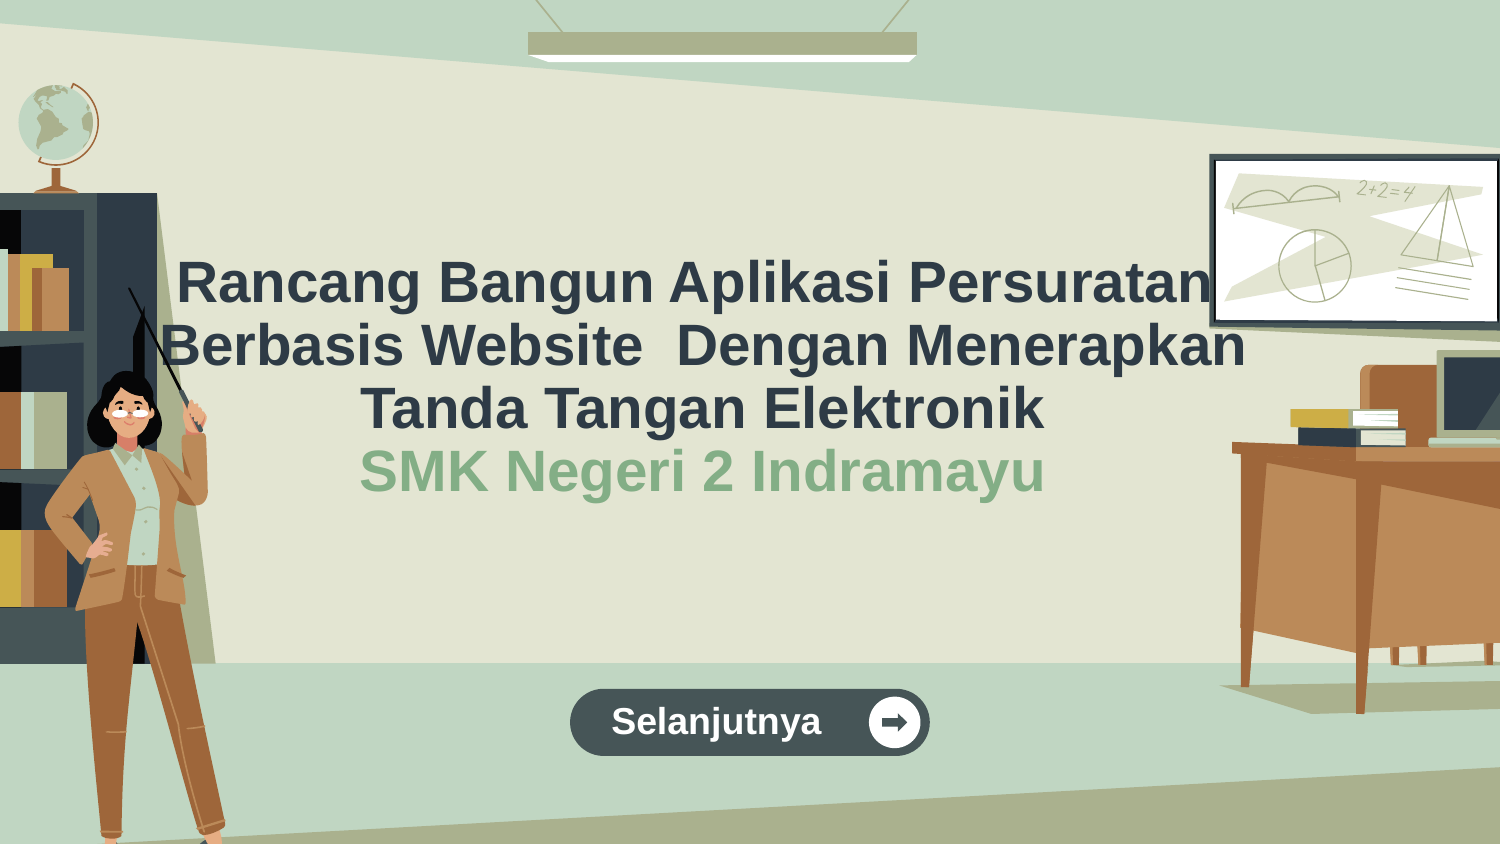

# Rancang Bangun Aplikasi Persuratan Berbasis Website  Dengan Menerapkan Tanda Tangan Elektronik SMK Negeri 2 Indramayu

Selanjutnya